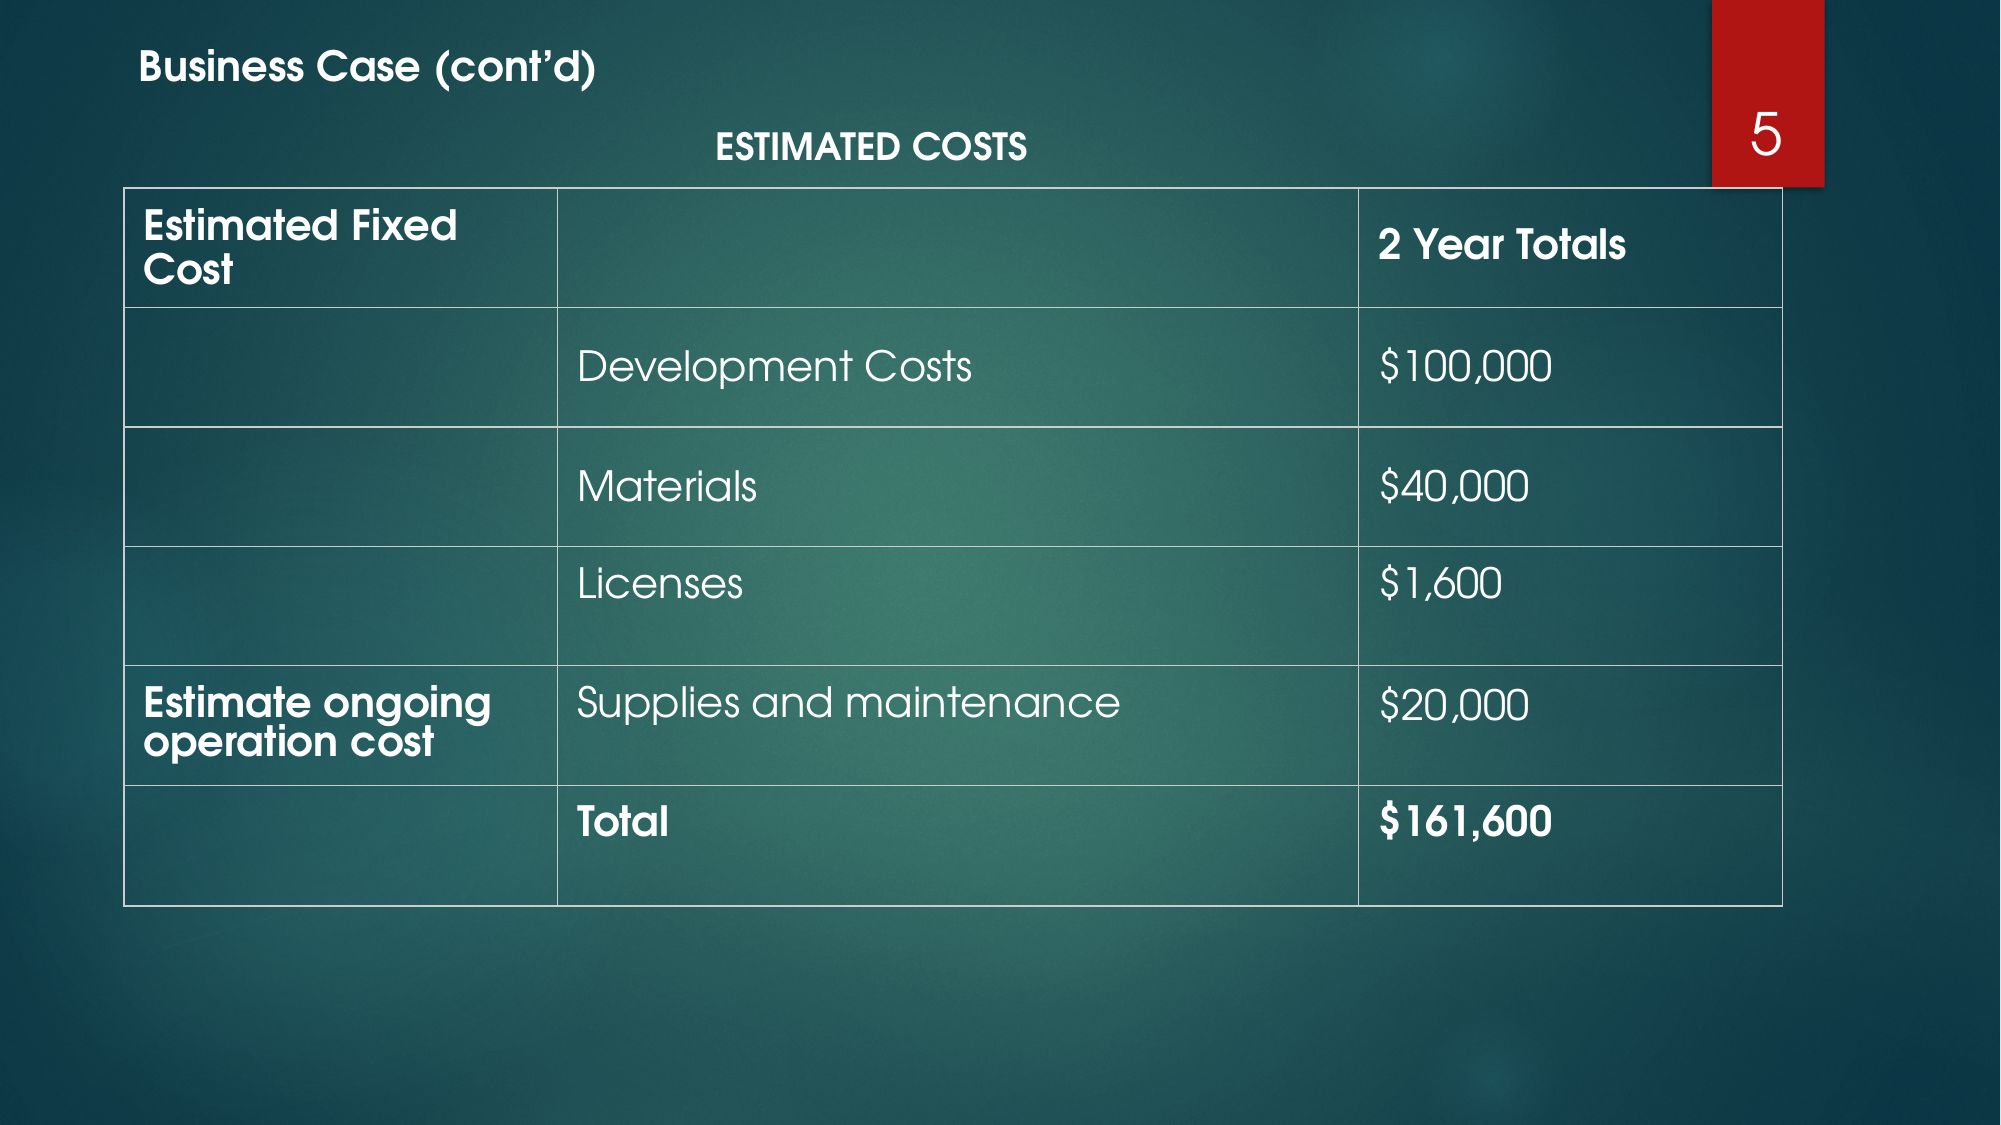

# Business Case (cont’d)
5
ESTIMATED COSTS
| Estimated Fixed Cost |  | 2 Year Totals |
| --- | --- | --- |
|  | Development Costs | $100,000 |
|  | Materials | $40,000 |
|  | Licenses | $1,600 |
| Estimate ongoing operation cost | Supplies and maintenance | $20,000 |
|  | Total | $161,600 |